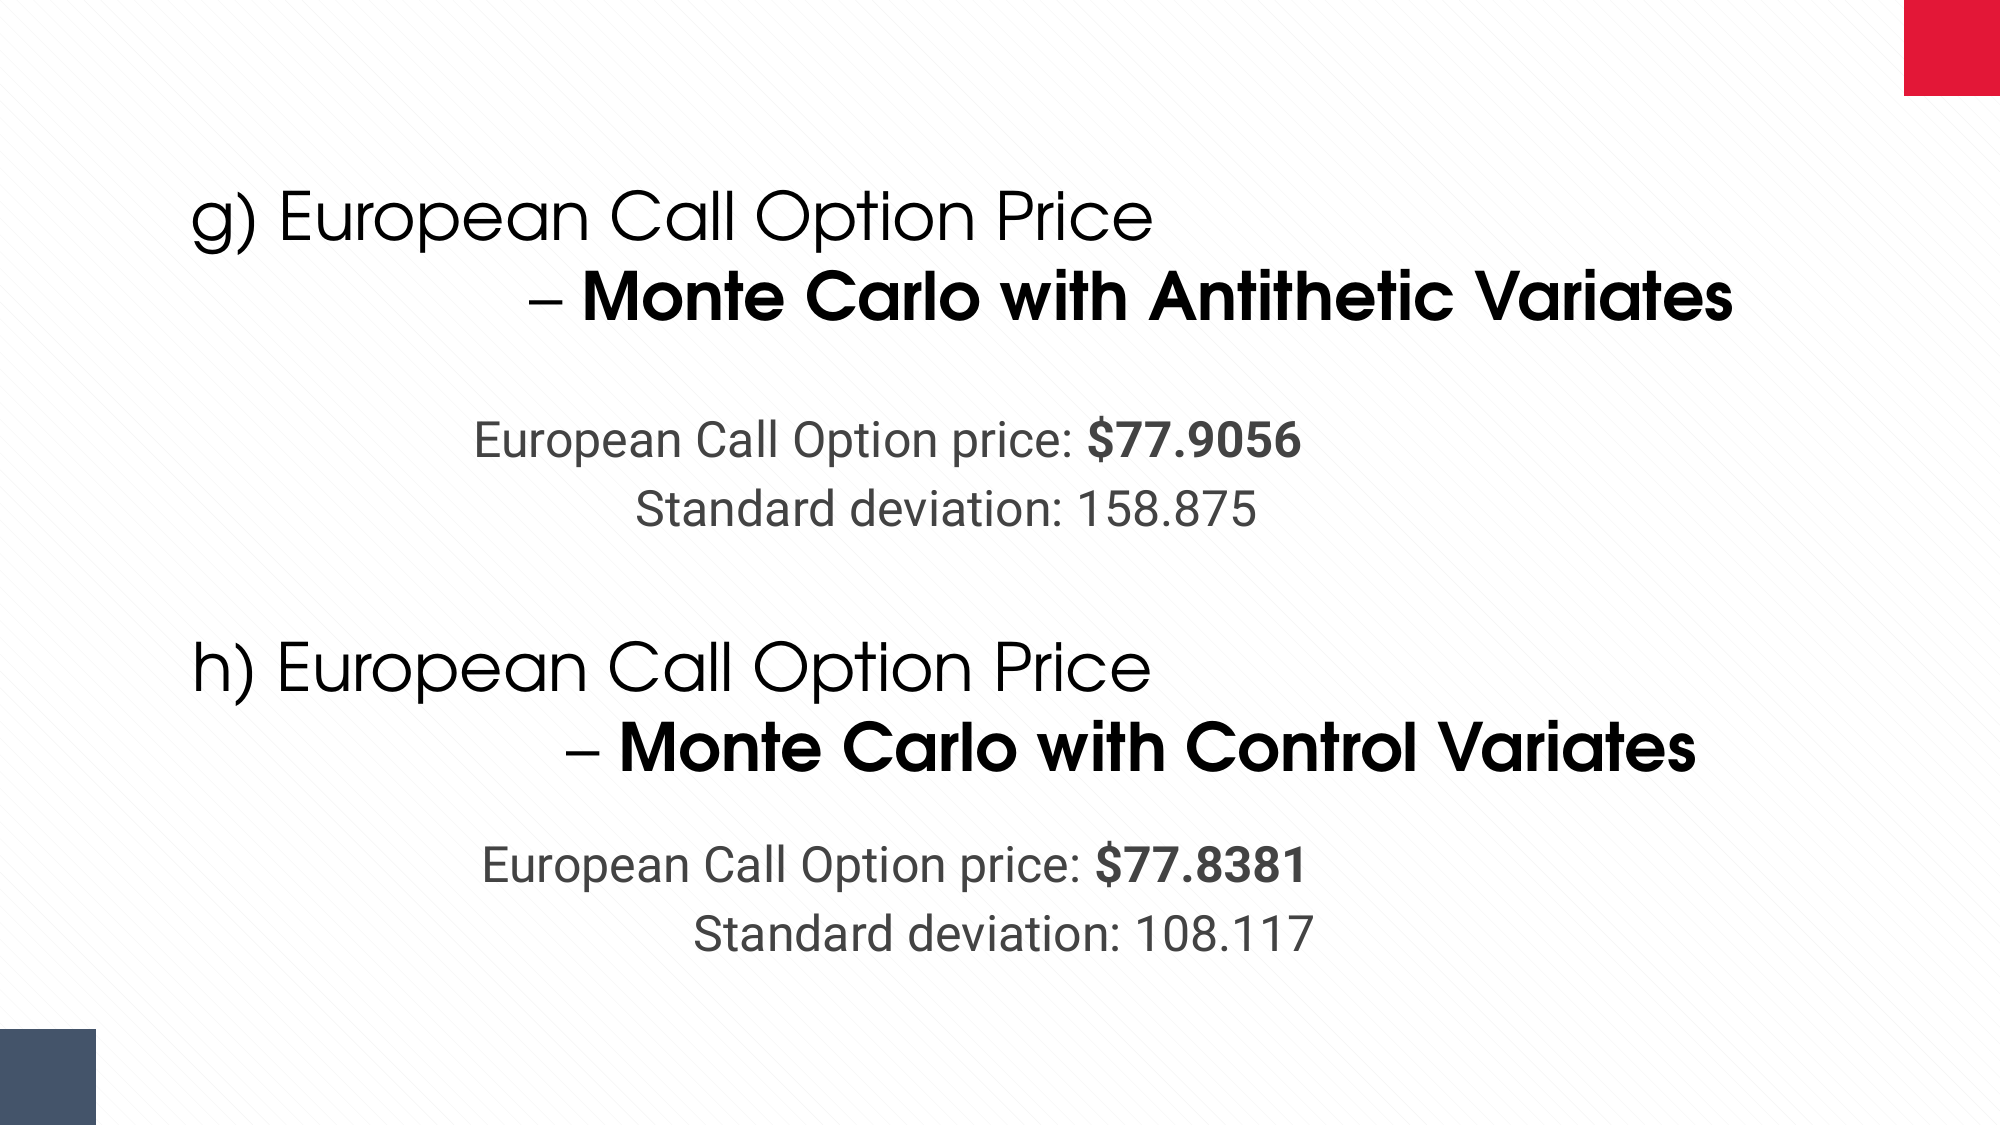

g) European Call Option Price
						– Monte Carlo with Antithetic Variates
 European Call Option price: $77.9056
              Standard deviation: 158.875
h) European Call Option Price
						– Monte Carlo with Control Variates
European Call Option price: $77.8381
                 Standard deviation: 108.117